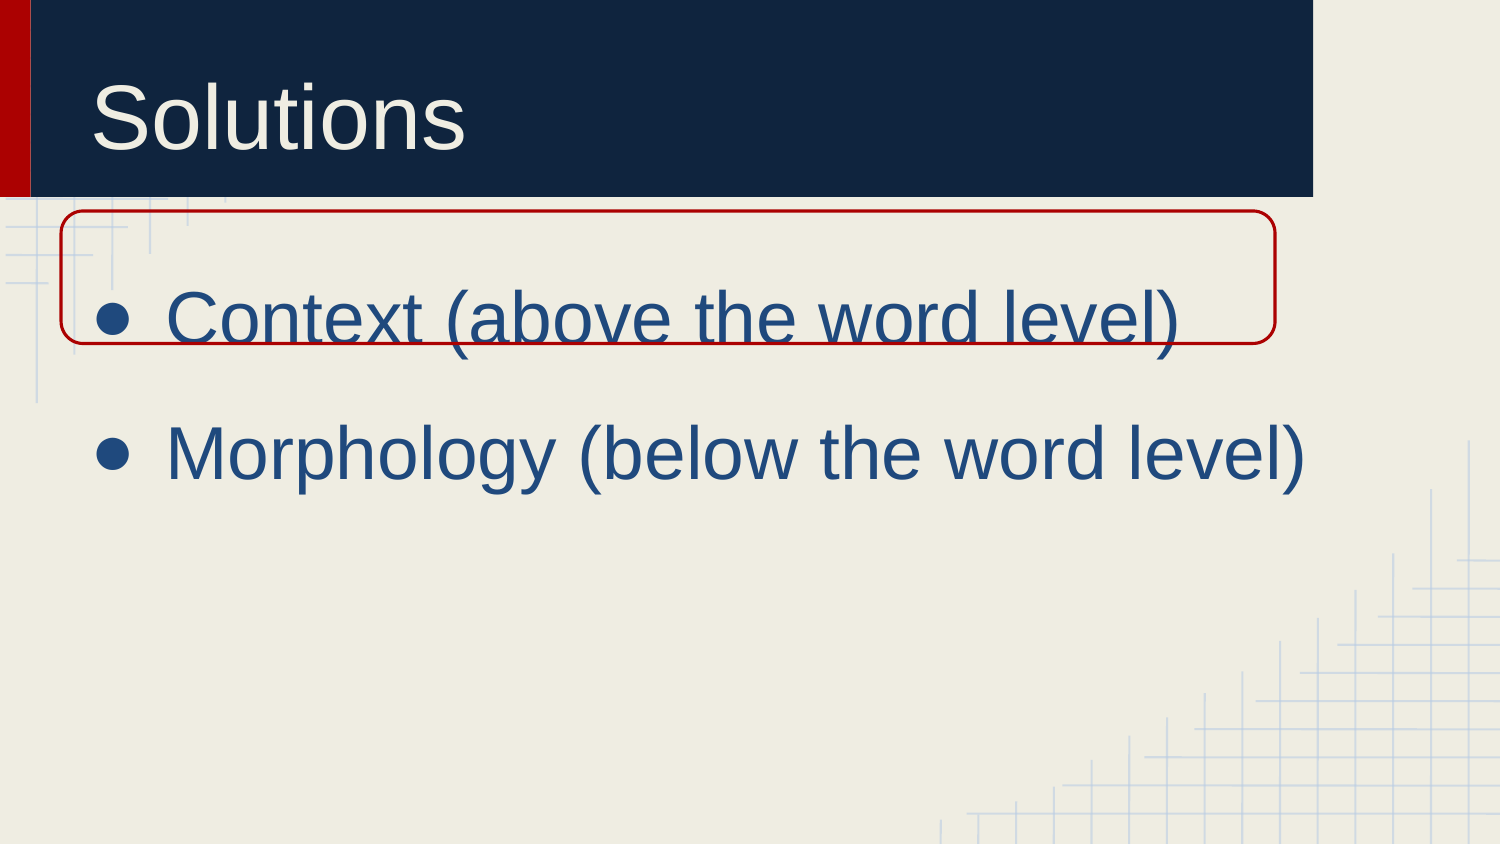

# Solutions
Context (above the word level)
Morphology (below the word level)